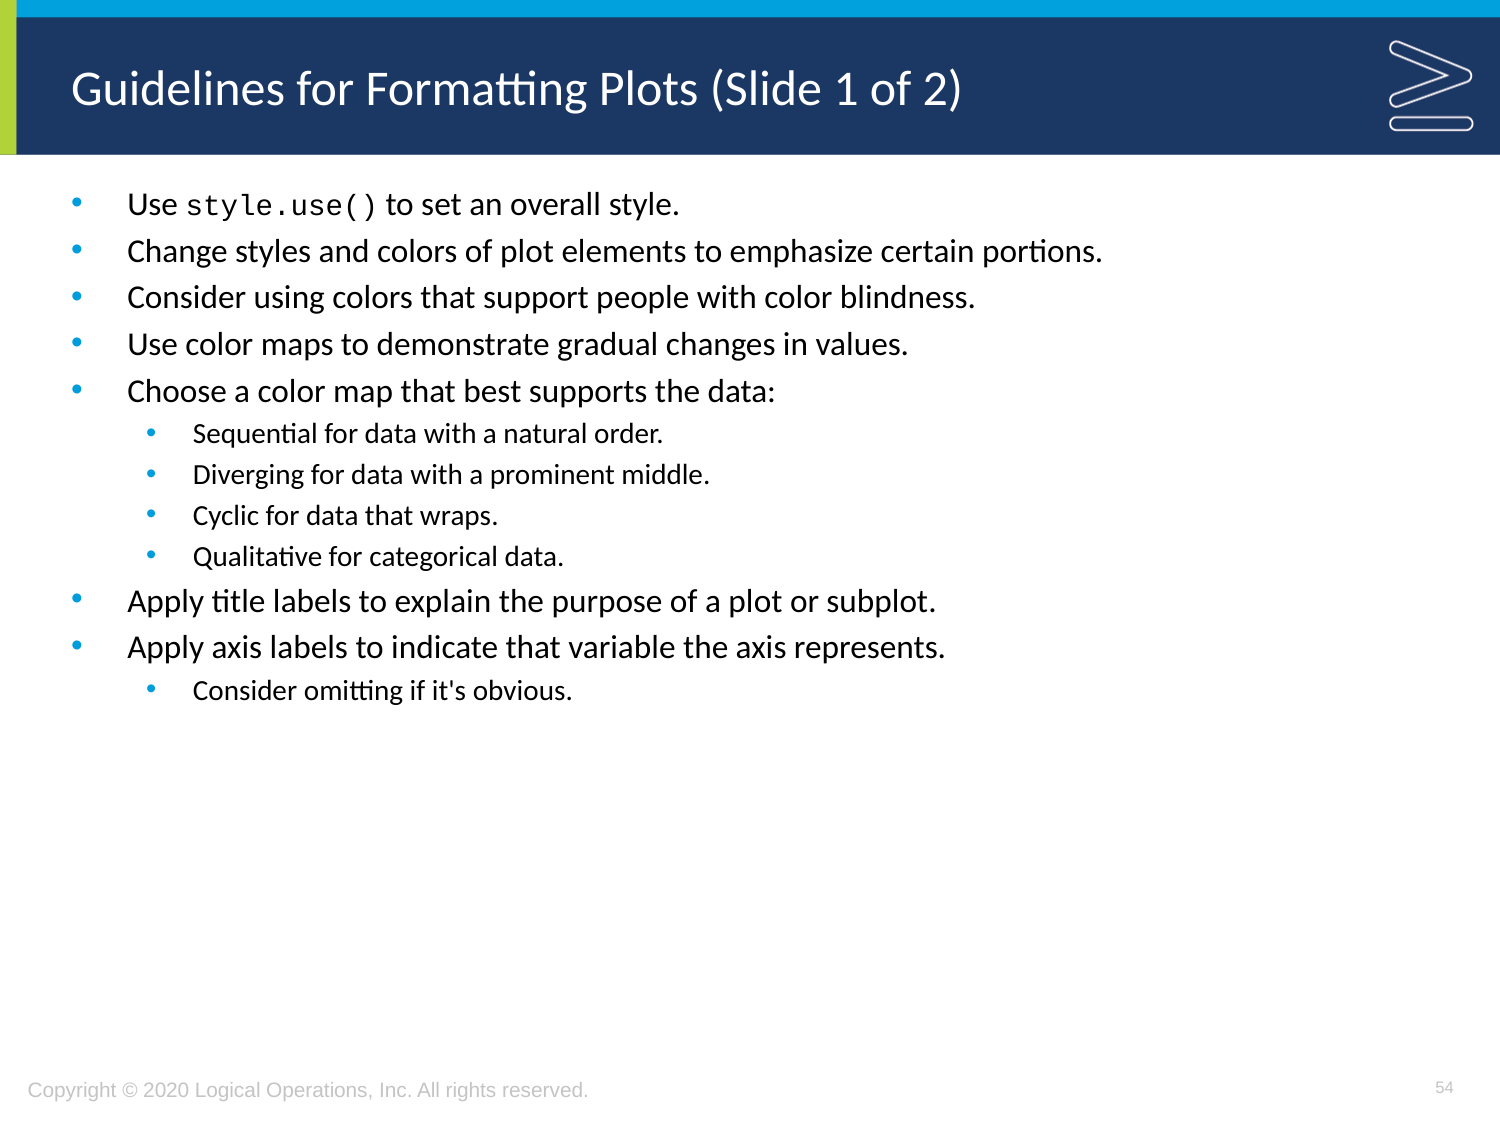

# Guidelines for Formatting Plots (Slide 1 of 2)
Use style.use() to set an overall style.
Change styles and colors of plot elements to emphasize certain portions.
Consider using colors that support people with color blindness.
Use color maps to demonstrate gradual changes in values.
Choose a color map that best supports the data:
Sequential for data with a natural order.
Diverging for data with a prominent middle.
Cyclic for data that wraps.
Qualitative for categorical data.
Apply title labels to explain the purpose of a plot or subplot.
Apply axis labels to indicate that variable the axis represents.
Consider omitting if it's obvious.
54